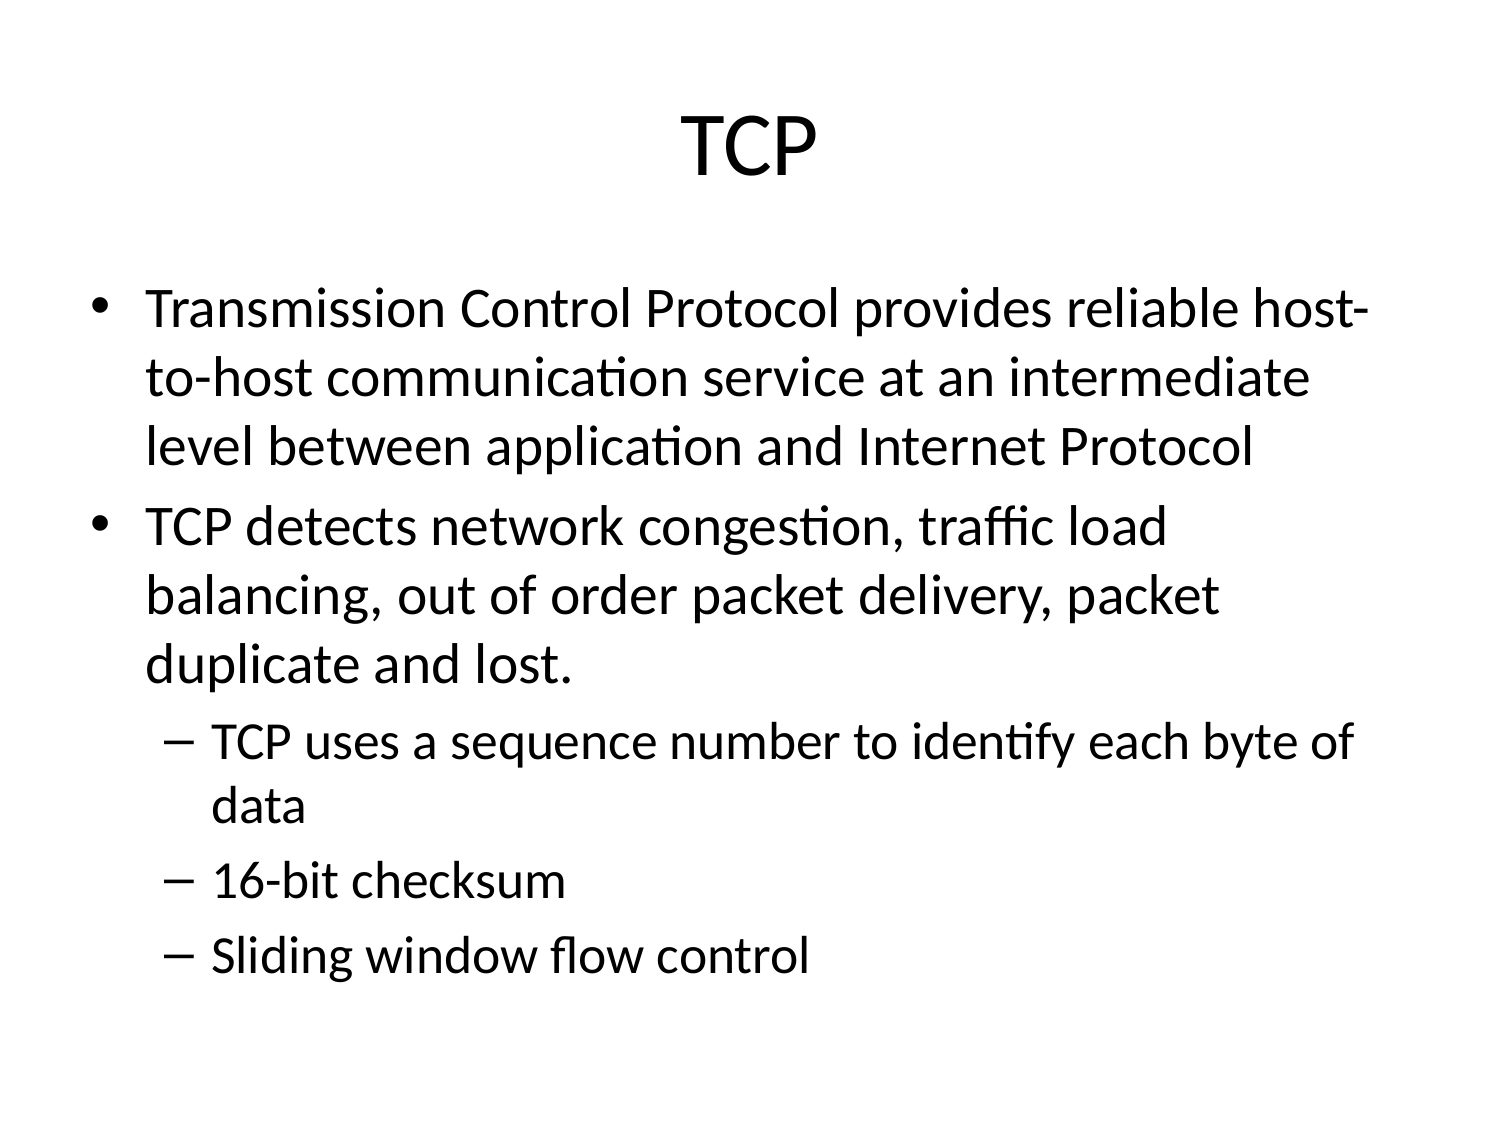

# TCP
Transmission Control Protocol provides reliable host-to-host communication service at an intermediate level between application and Internet Protocol
TCP detects network congestion, traffic load balancing, out of order packet delivery, packet duplicate and lost.
TCP uses a sequence number to identify each byte of data
16-bit checksum
Sliding window flow control